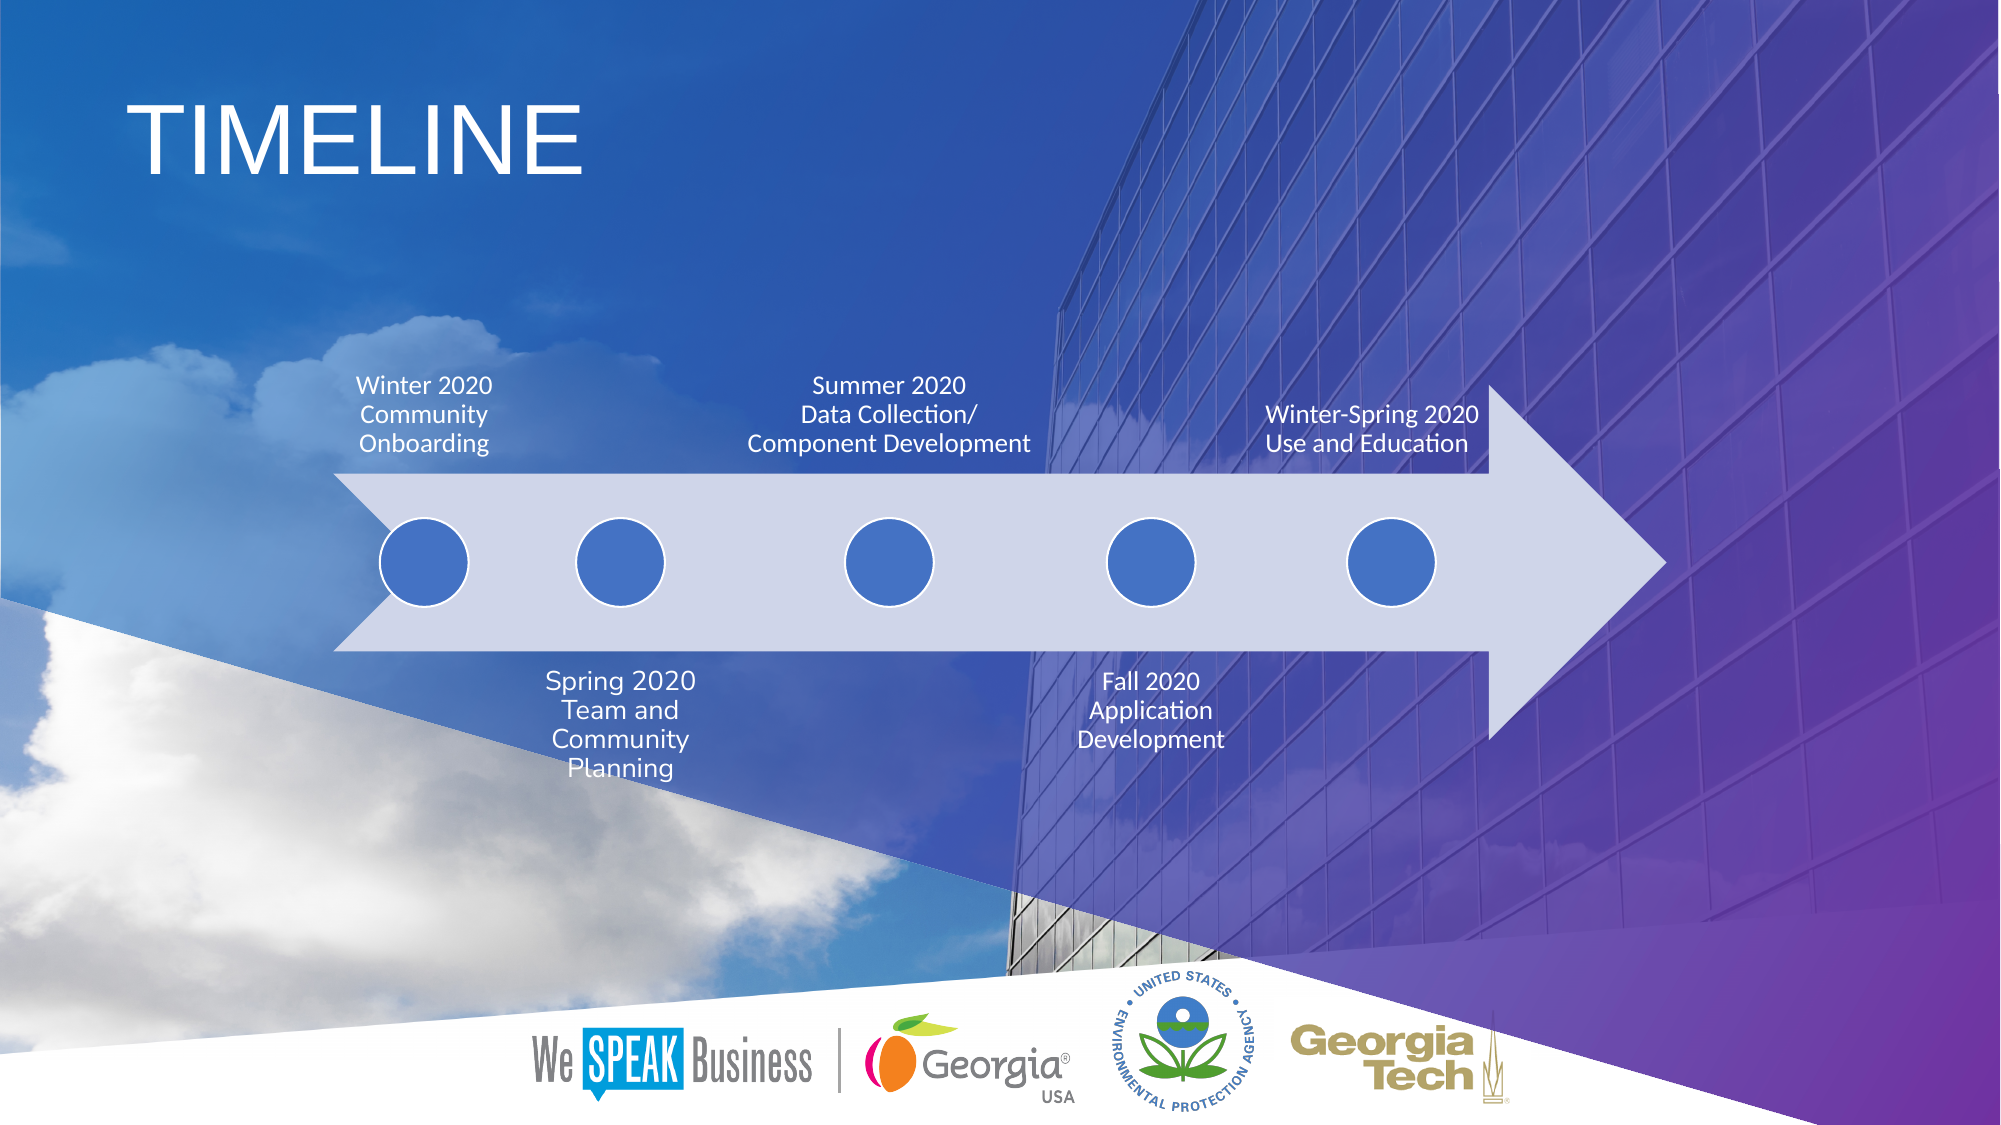

TIMELINE
Winter 2020 Community Onboarding
Spring 2020 Team and Community Planning
Summer 2020
Data Collection/ Component Development
Fall 2020 Application Development
Winter-Spring 2020 Use and Education